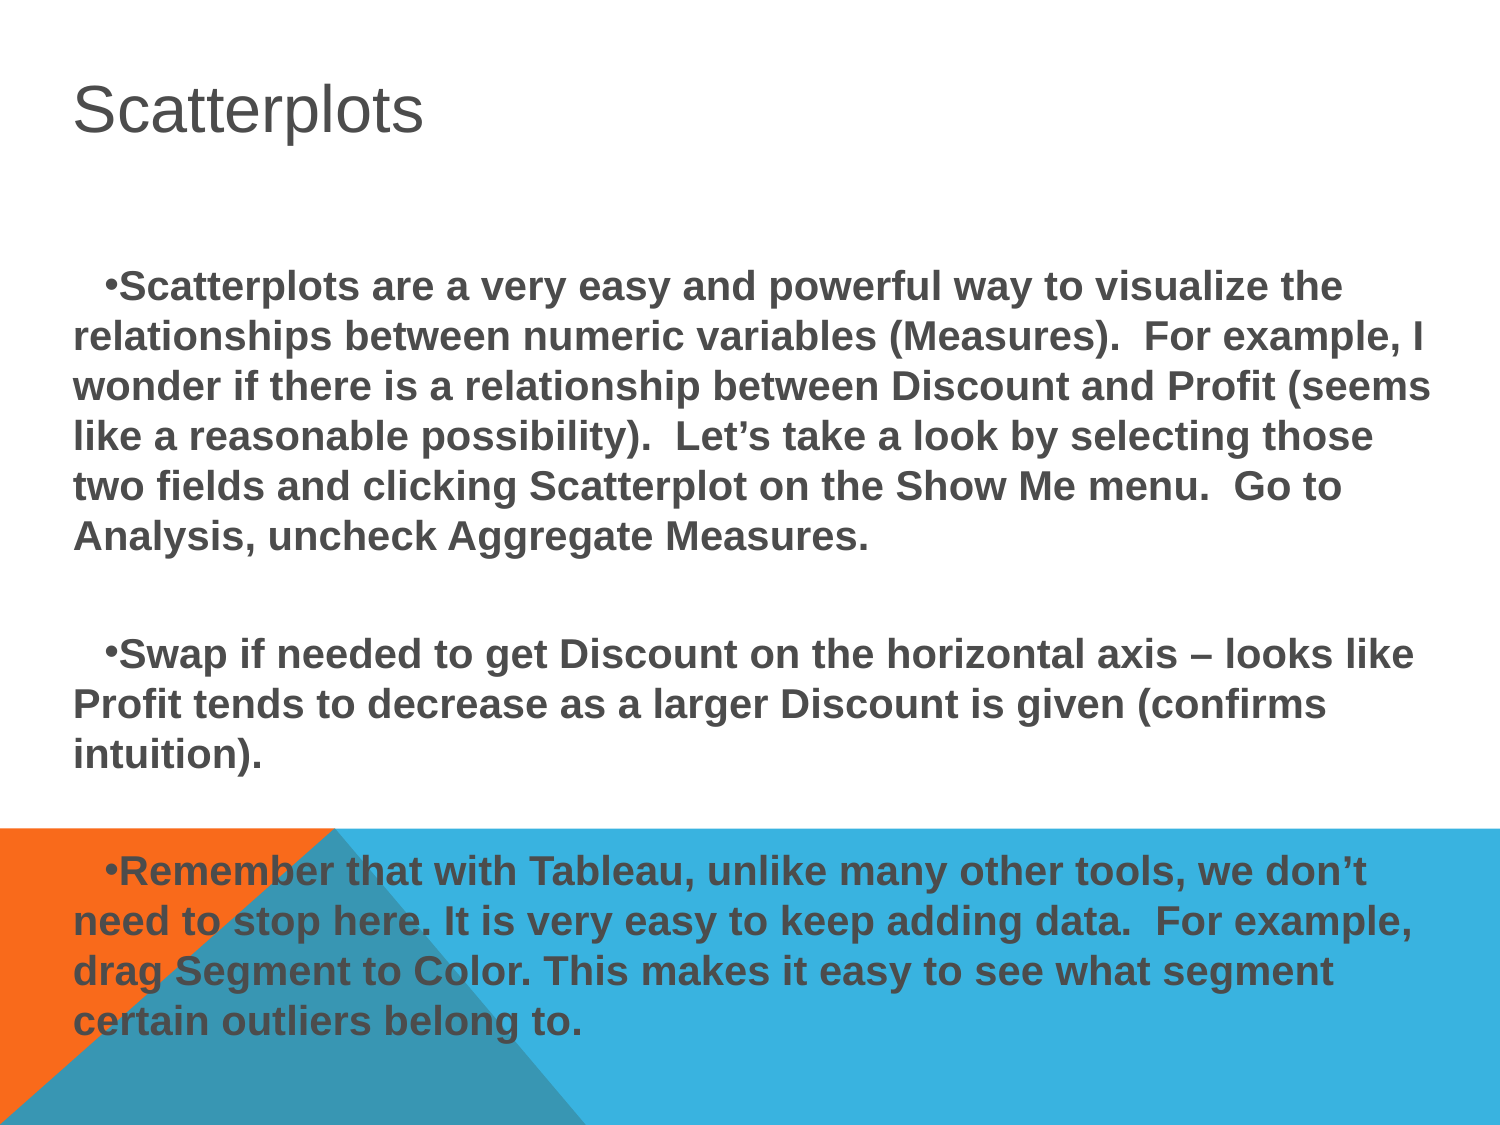

Scatterplots
Scatterplots are a very easy and powerful way to visualize the relationships between numeric variables (Measures).  For example, I wonder if there is a relationship between Discount and Profit (seems like a reasonable possibility).  Let’s take a look by selecting those two fields and clicking Scatterplot on the Show Me menu.  Go to Analysis, uncheck Aggregate Measures.

Swap if needed to get Discount on the horizontal axis – looks like Profit tends to decrease as a larger Discount is given (confirms intuition).

Remember that with Tableau, unlike many other tools, we don’t need to stop here. It is very easy to keep adding data.  For example, drag Segment to Color. This makes it easy to see what segment certain outliers belong to.